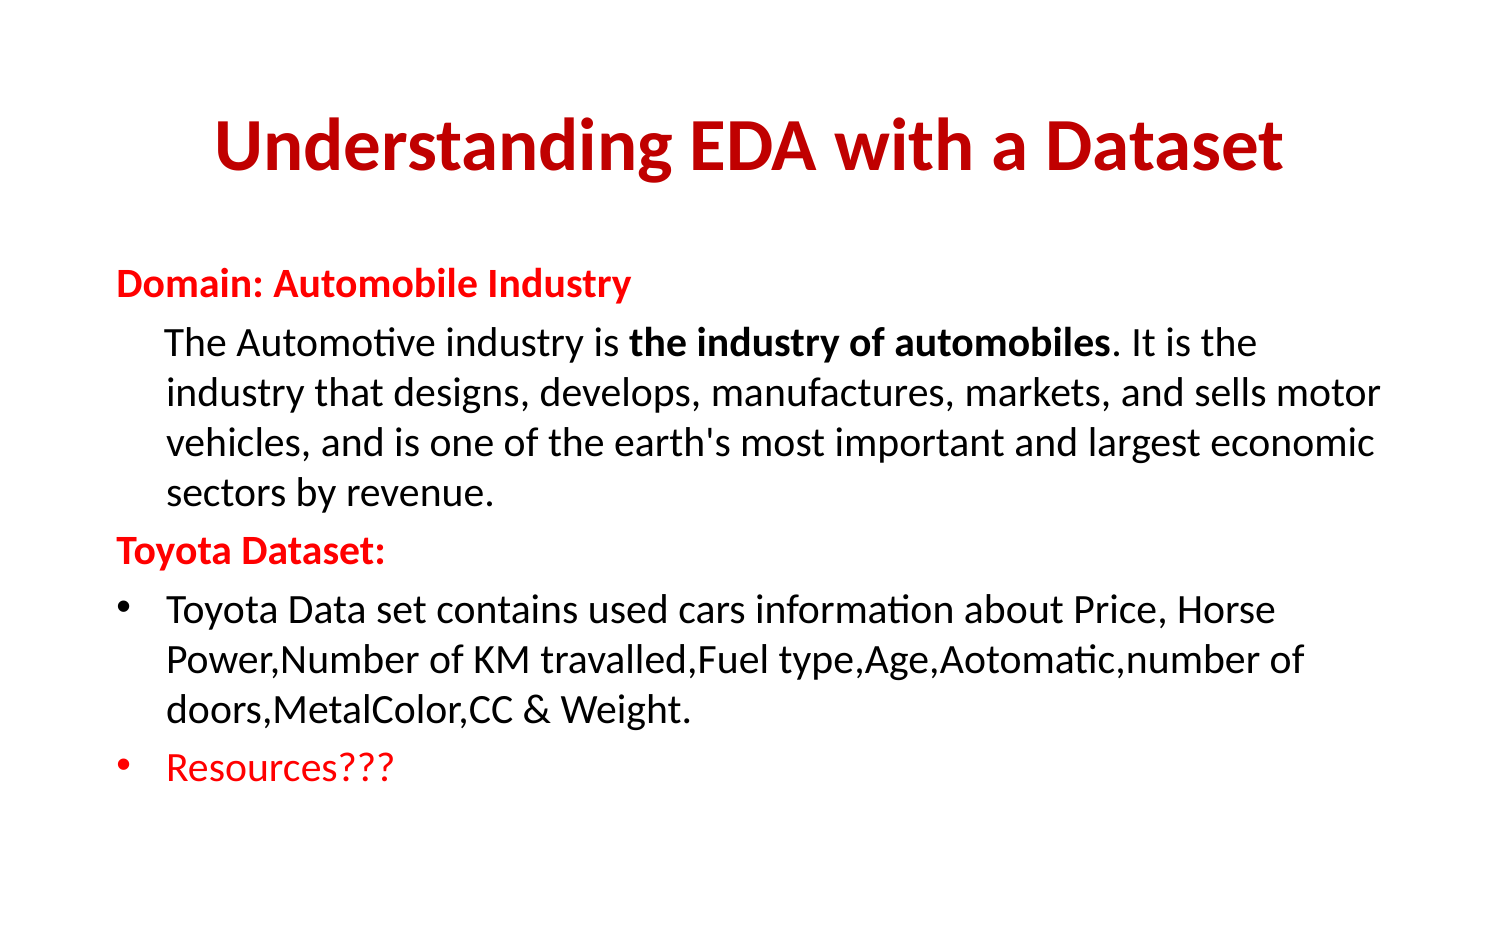

# Understanding EDA with a Dataset
Domain: Automobile Industry
     The Automotive industry is the industry of automobiles. It is the industry that designs, develops, manufactures, markets, and sells motor vehicles, and is one of the earth's most important and largest economic sectors by revenue.
Toyota Dataset:
Toyota Data set contains used cars information about Price, Horse Power,Number of KM travalled,Fuel type,Age,Aotomatic,number of doors,MetalColor,CC & Weight.
Resources???